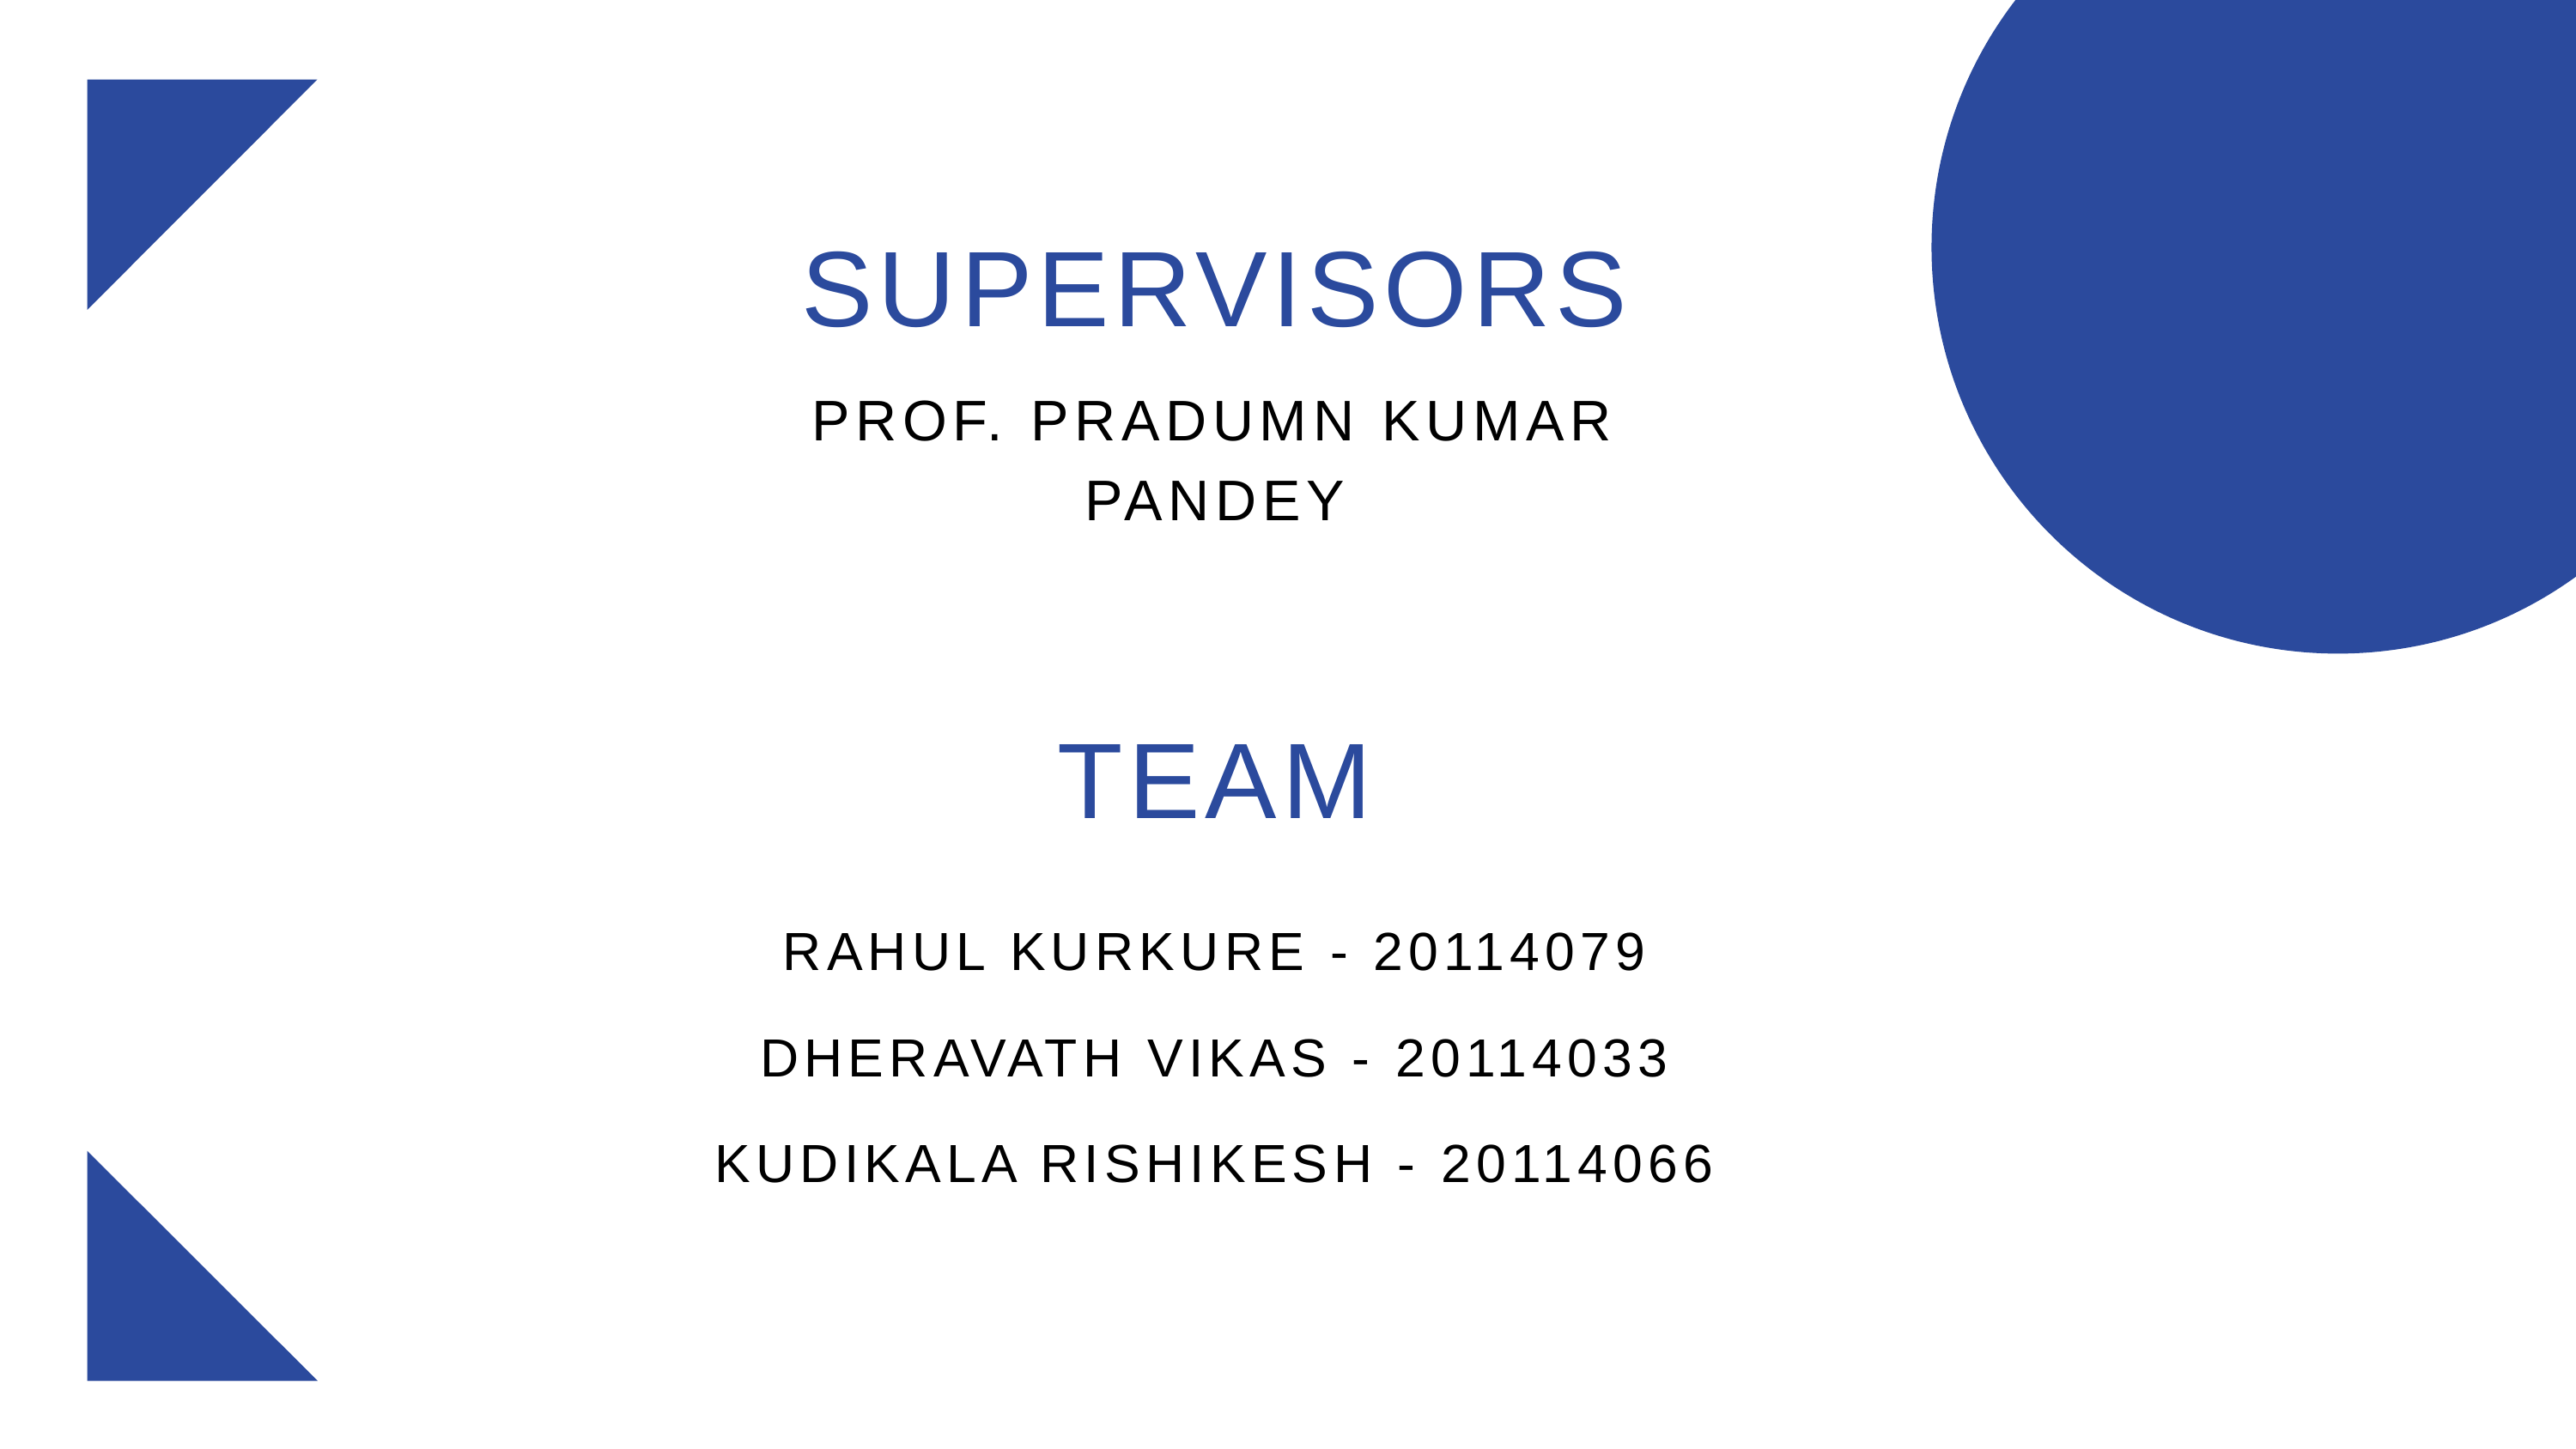

SUPERVISORS
PROF. PRADUMN KUMAR PANDEY
TEAM
RAHUL KURKURE - 20114079
DHERAVATH VIKAS - 20114033
KUDIKALA RISHIKESH - 20114066